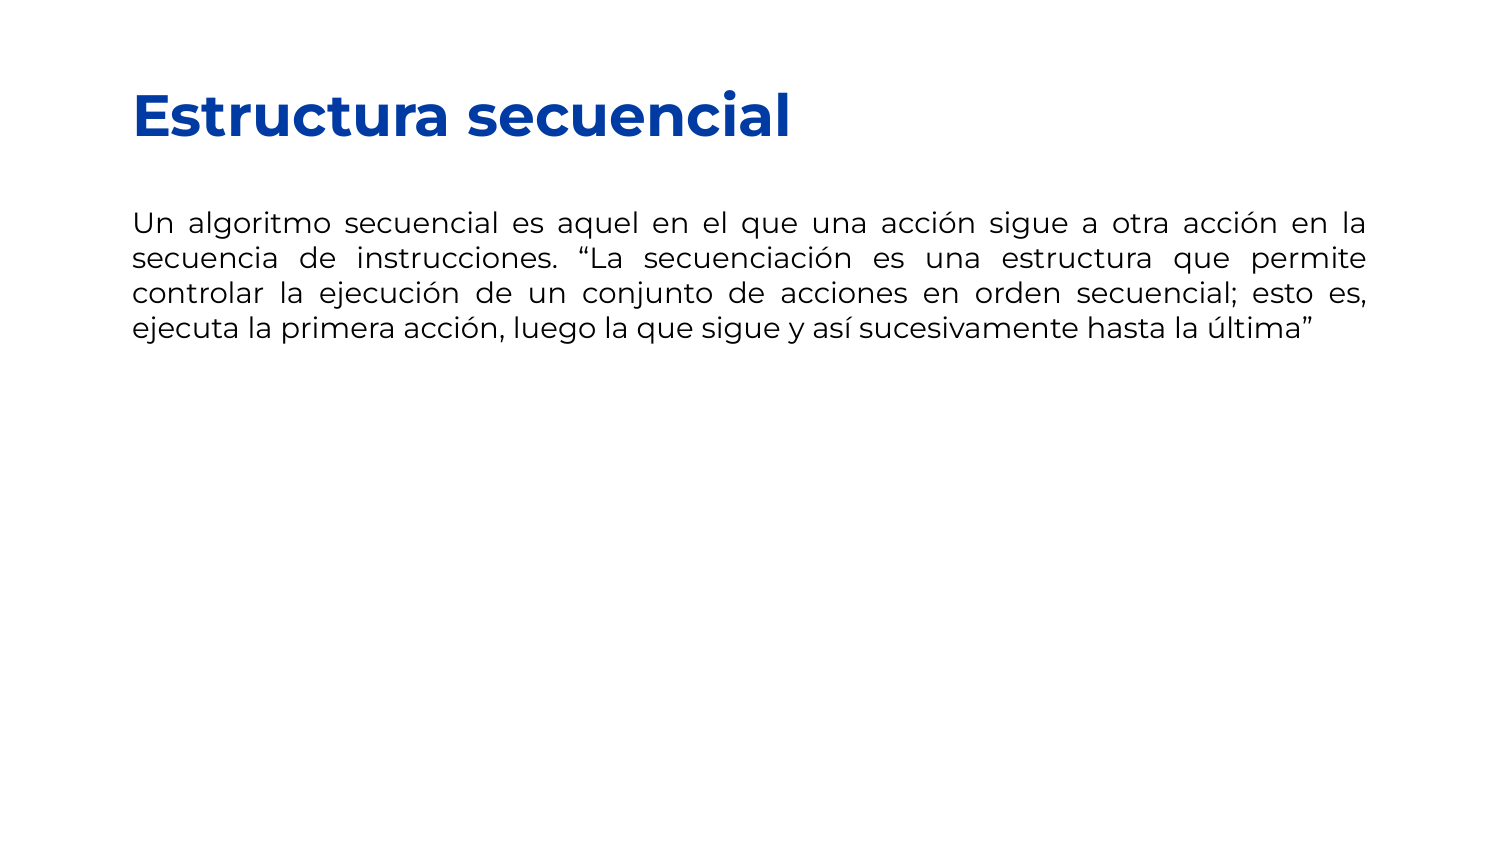

# Estructura secuencial
Un algoritmo secuencial es aquel en el que una acción sigue a otra acción en la secuencia de instrucciones. “La secuenciación es una estructura que permite controlar la ejecución de un conjunto de acciones en orden secuencial; esto es, ejecuta la primera acción, luego la que sigue y así sucesivamente hasta la última”